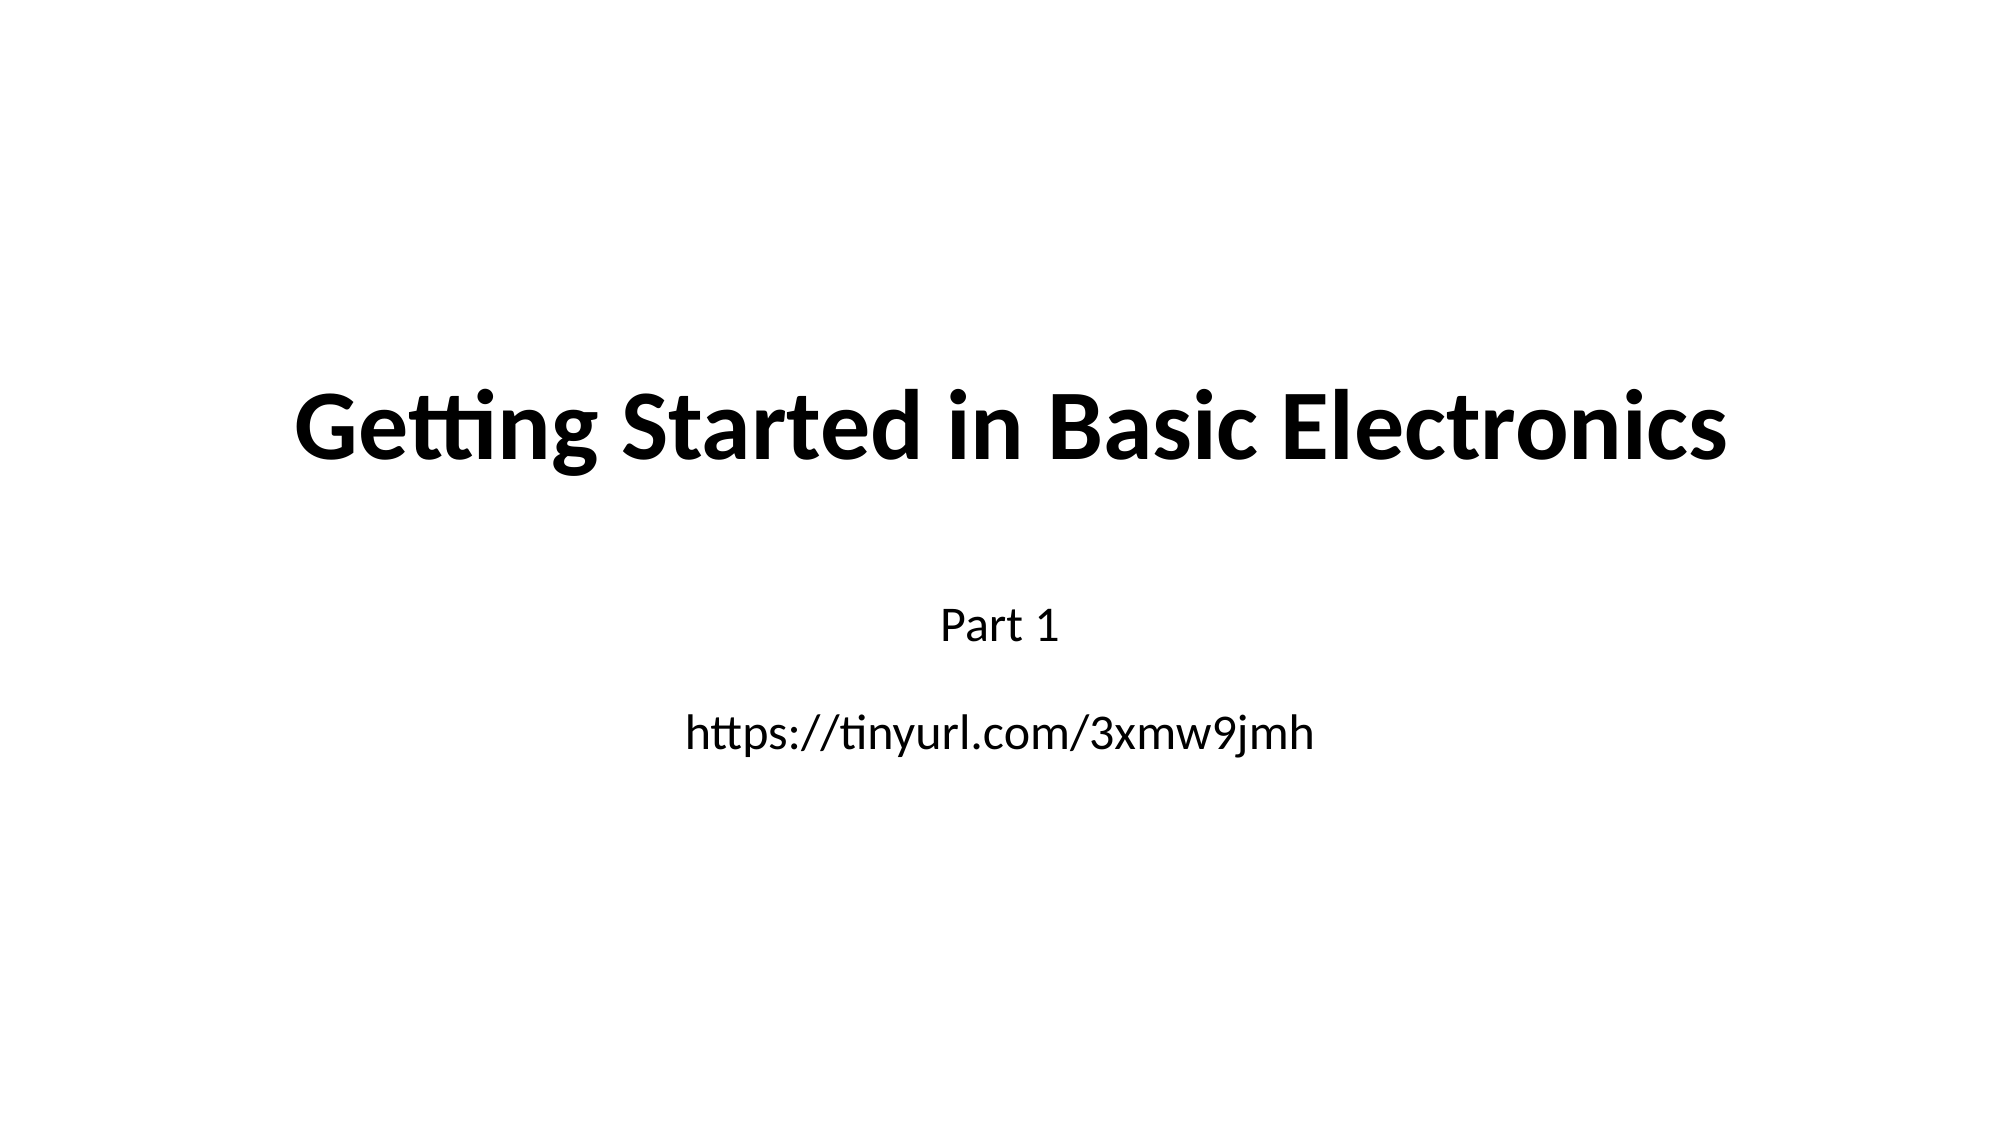

# Getting Started in Basic Electronics
Part 1
https://tinyurl.com/3xmw9jmh